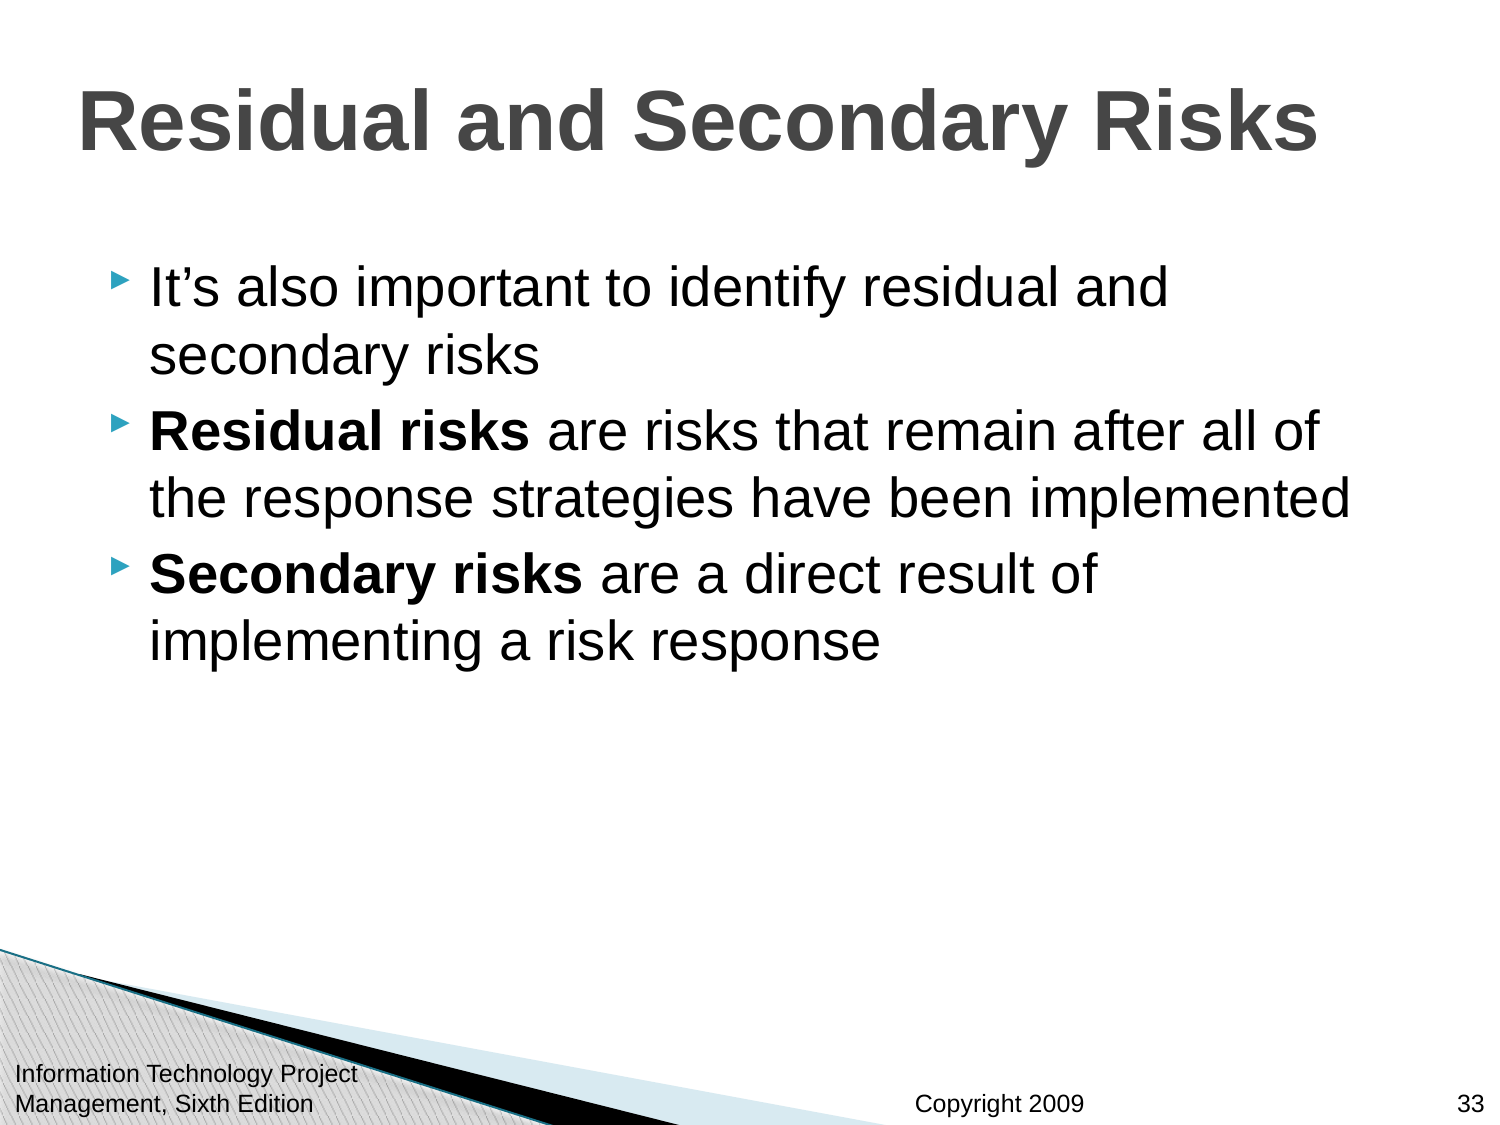

# Residual and Secondary Risks
It’s also important to identify residual and secondary risks
Residual risks are risks that remain after all of the response strategies have been implemented
Secondary risks are a direct result of implementing a risk response
Information Technology Project Management, Sixth Edition
33